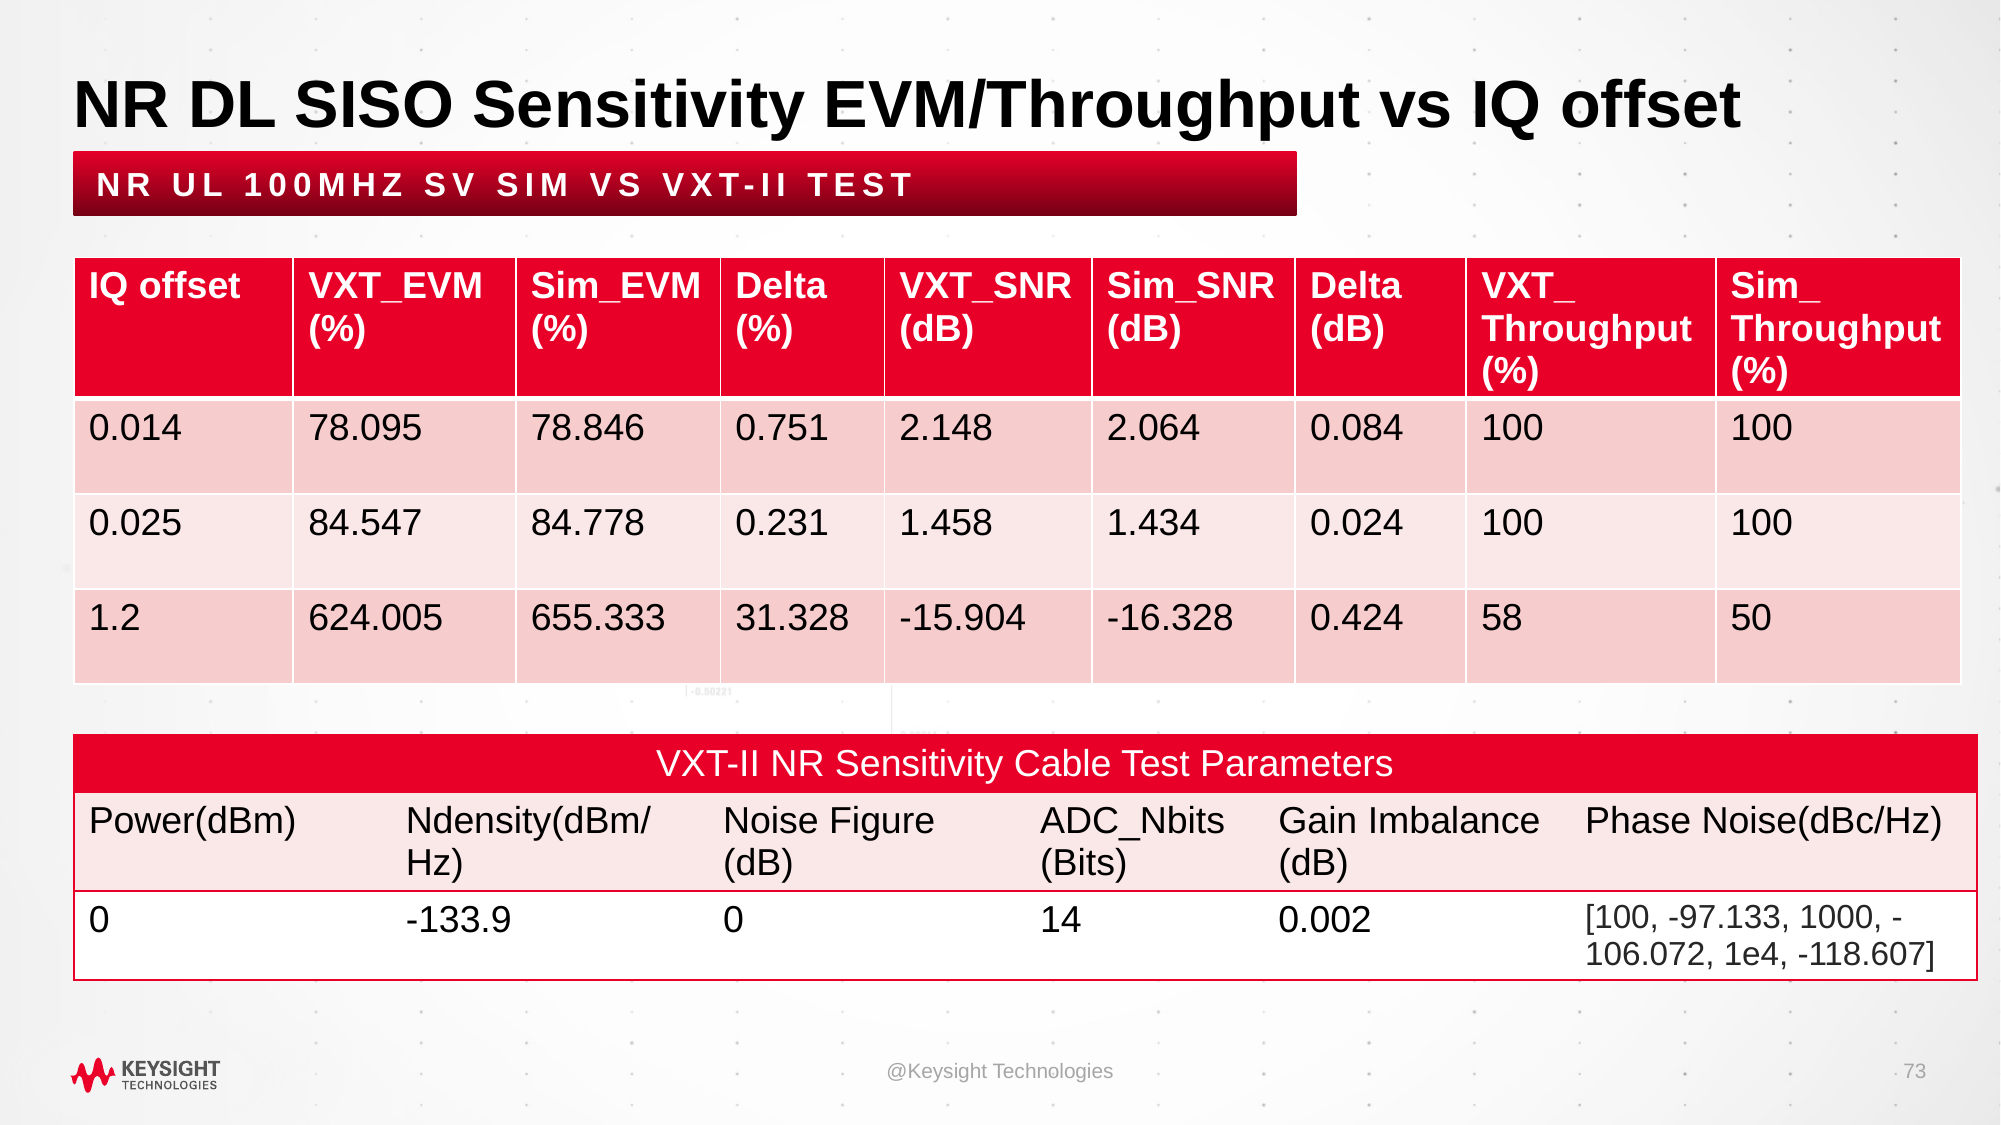

# NR DL SISO Sensitivity EVM/Throughput vs IQ offset
NR UL 100MHz SV Sim vs VXT-II Test
| IQ offset | VXT\_EVM (%) | Sim\_EVM (%) | Delta (%) | VXT\_SNR (dB) | Sim\_SNR (dB) | Delta (dB) | VXT\_ Throughput (%) | Sim\_ Throughput (%) |
| --- | --- | --- | --- | --- | --- | --- | --- | --- |
| 0.014 | 78.095 | 78.846 | 0.751 | 2.148 | 2.064 | 0.084 | 100 | 100 |
| 0.025 | 84.547 | 84.778 | 0.231 | 1.458 | 1.434 | 0.024 | 100 | 100 |
| 1.2 | 624.005 | 655.333 | 31.328 | -15.904 | -16.328 | 0.424 | 58 | 50 |
| VXT-II NR Sensitivity Cable Test Parameters |  |  |  |  |  |
| --- | --- | --- | --- | --- | --- |
| Power(dBm) | Ndensity(dBm/Hz) | Noise Figure (dB) | ADC\_Nbits (Bits) | Gain Imbalance (dB) | Phase Noise(dBc/Hz) |
| 0 | -133.9 | 0 | 14 | 0.002 | [100, -97.133, 1000, -106.072, 1e4, -118.607] |
@Keysight Technologies